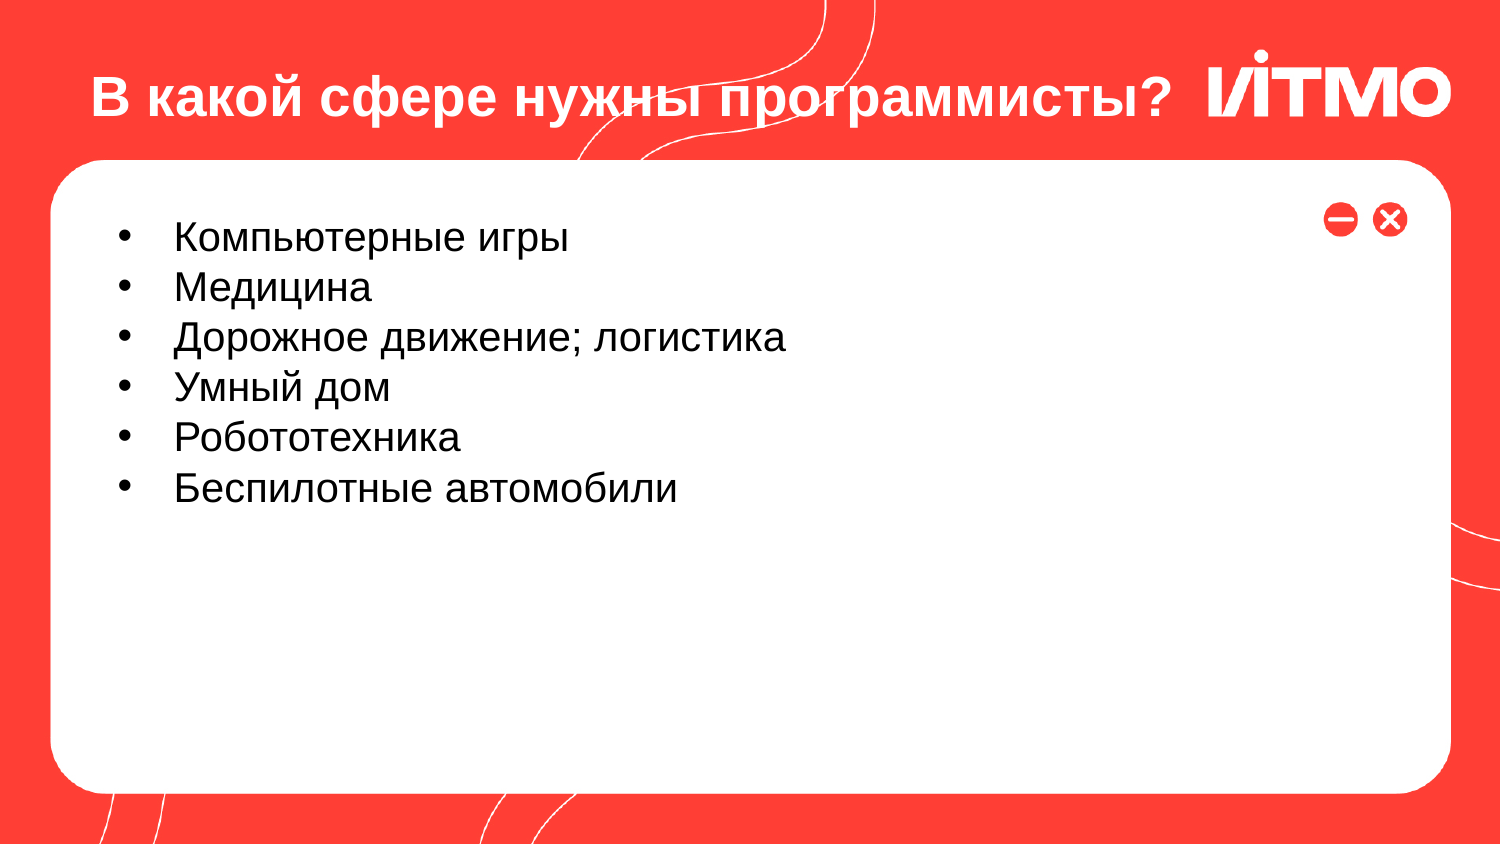

# В какой сфере нужны программисты?
Компьютерные игры
Медицина
Дорожное движение; логистика
Умный дом
Робототехника
Беспилотные автомобили